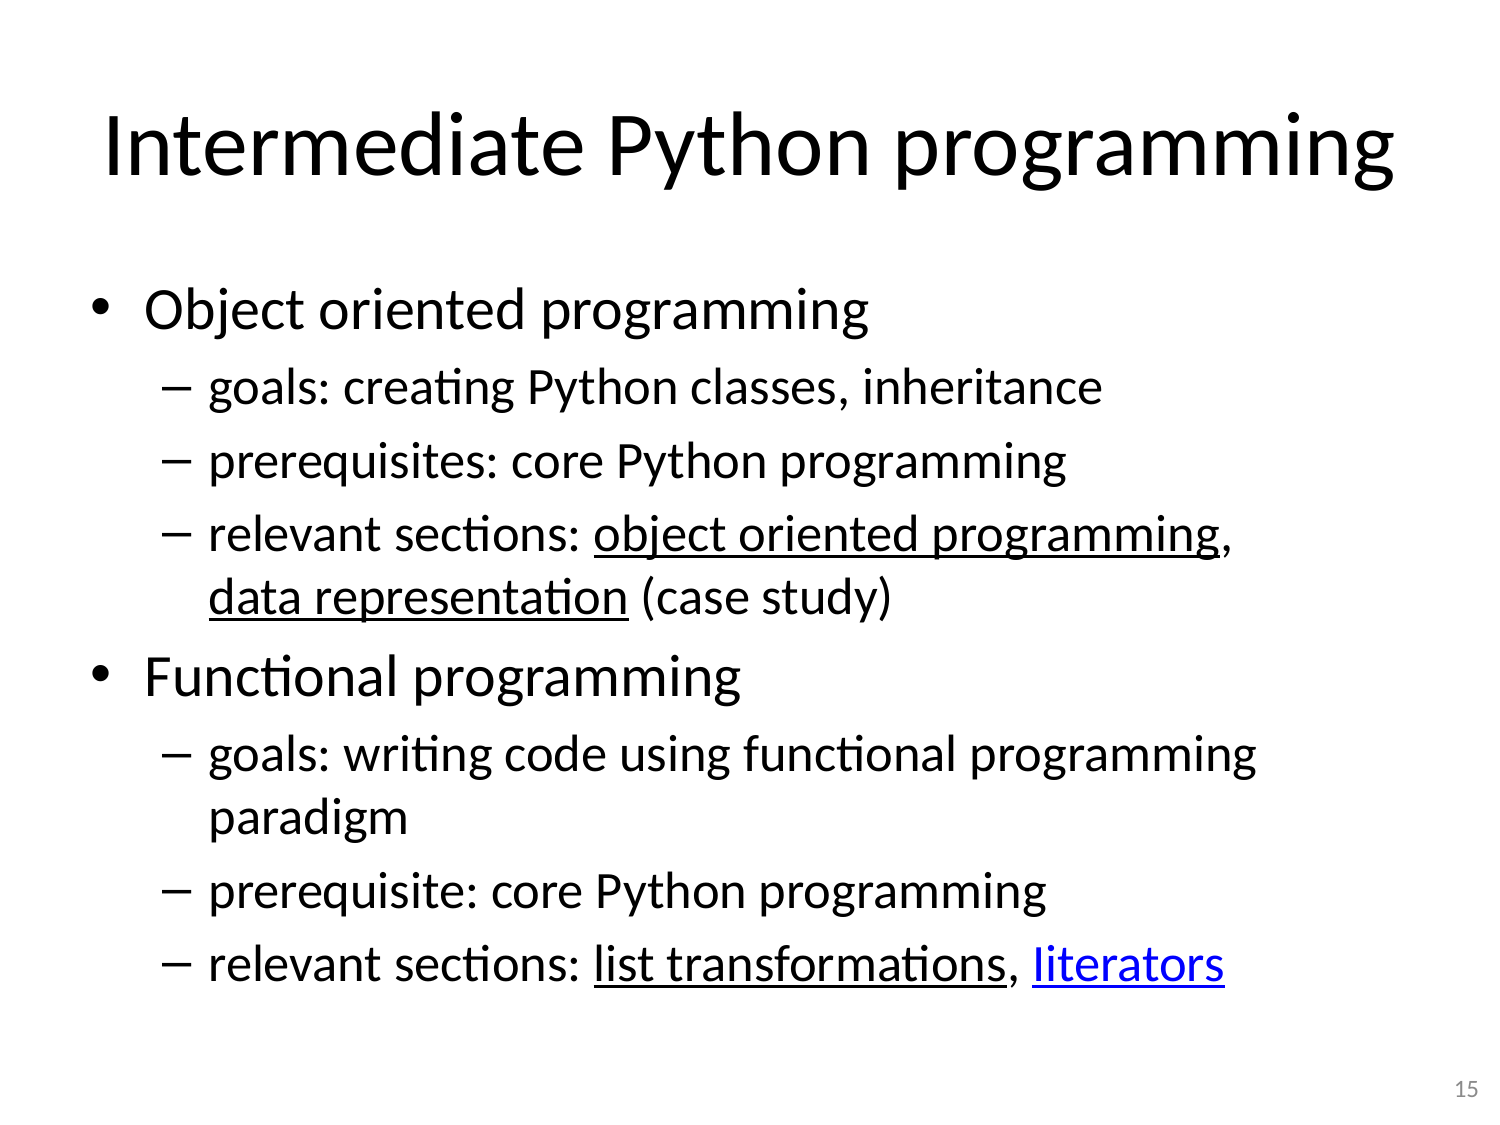

# Intermediate Python programming
Object oriented programming
goals: creating Python classes, inheritance
prerequisites: core Python programming
relevant sections: object oriented programming, data representation (case study)
Functional programming
goals: writing code using functional programming paradigm
prerequisite: core Python programming
relevant sections: list transformations, Iiterators

15